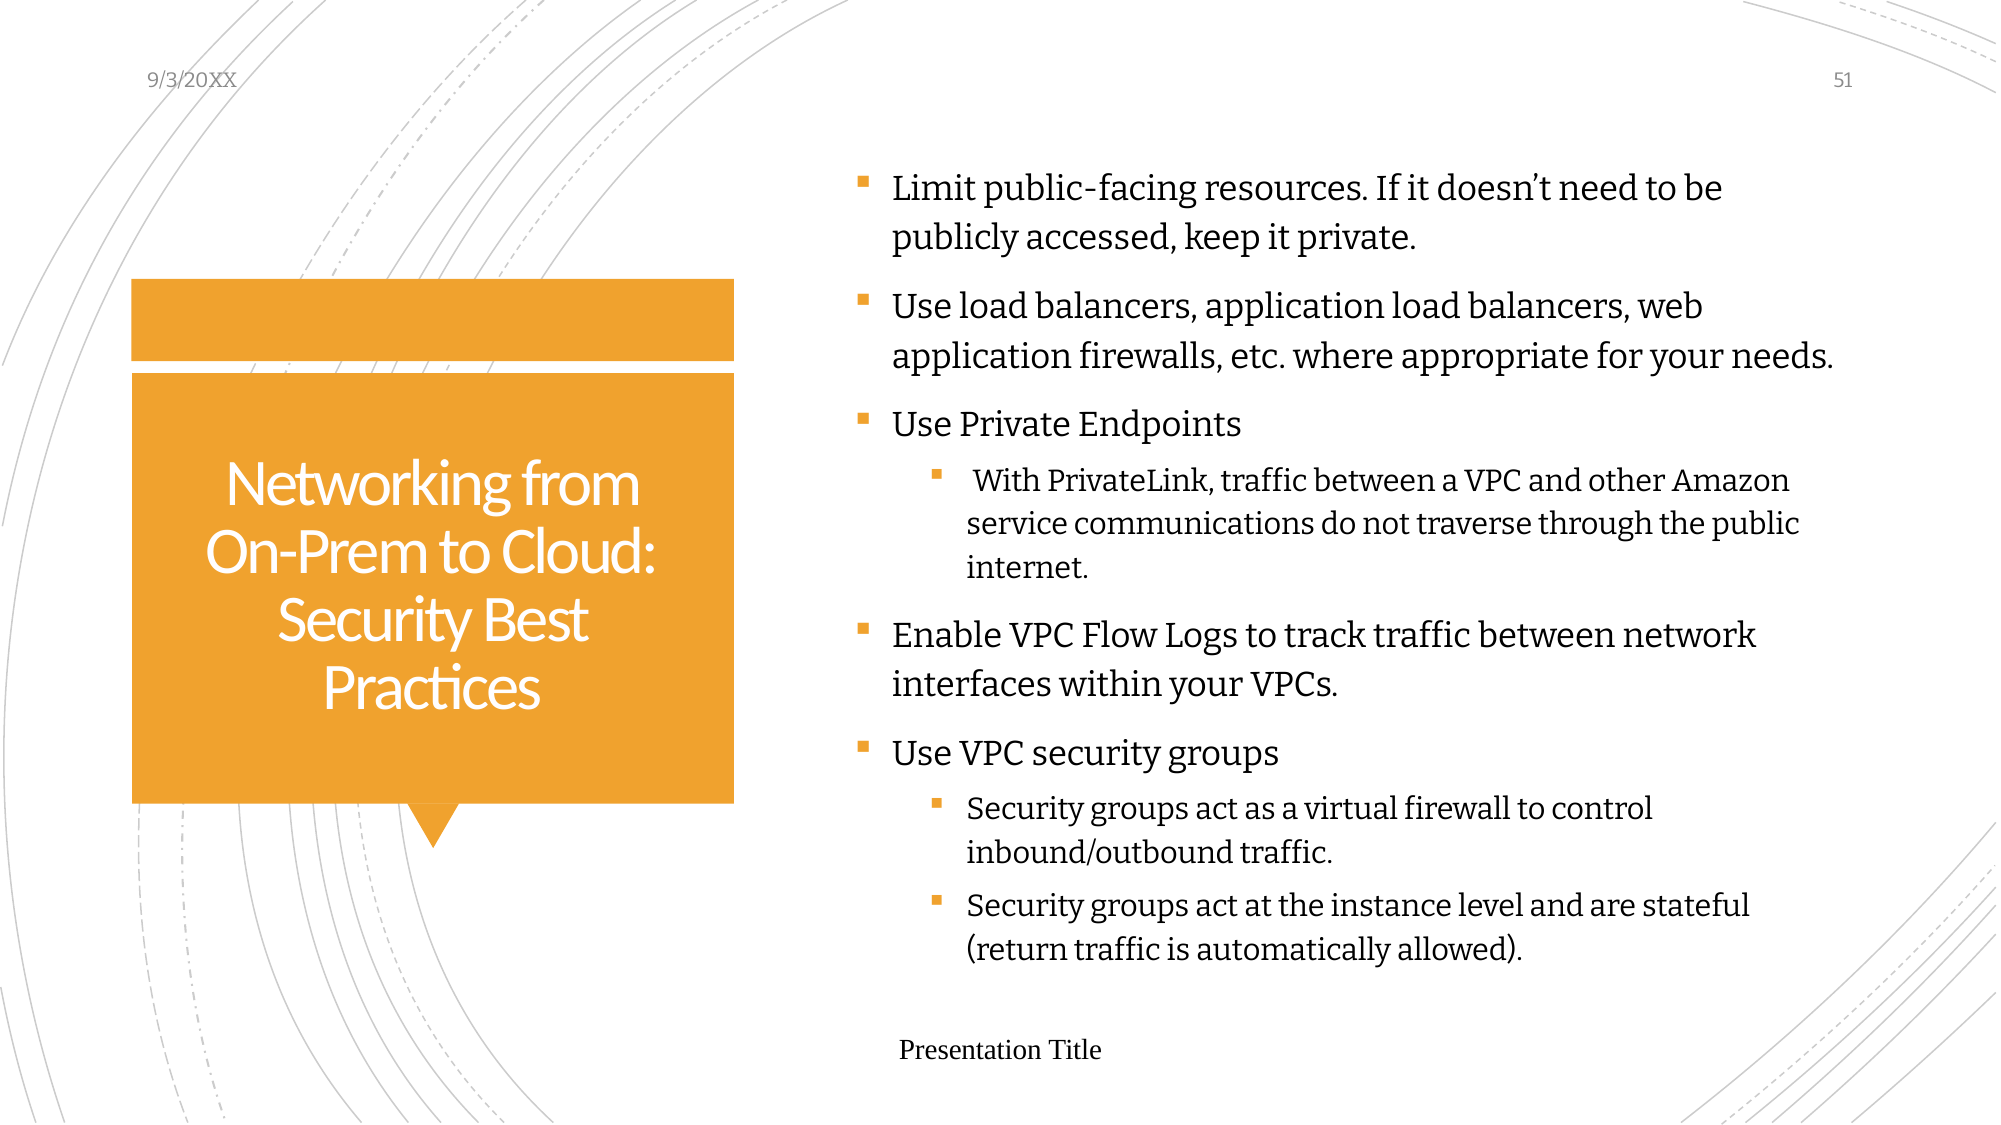

9/3/20XX
51
Limit public-facing resources. If it doesn’t need to be publicly accessed, keep it private.
Use load balancers, application load balancers, web application firewalls, etc. where appropriate for your needs.
Use Private Endpoints
 With PrivateLink, traffic between a VPC and other Amazon service communications do not traverse through the public internet.
Enable VPC Flow Logs to track traffic between network interfaces within your VPCs.
Use VPC security groups
Security groups act as a virtual firewall to control inbound/outbound traffic.
Security groups act at the instance level and are stateful (return traffic is automatically allowed).
# Networking from On-Prem to Cloud: Security Best Practices
Presentation Title